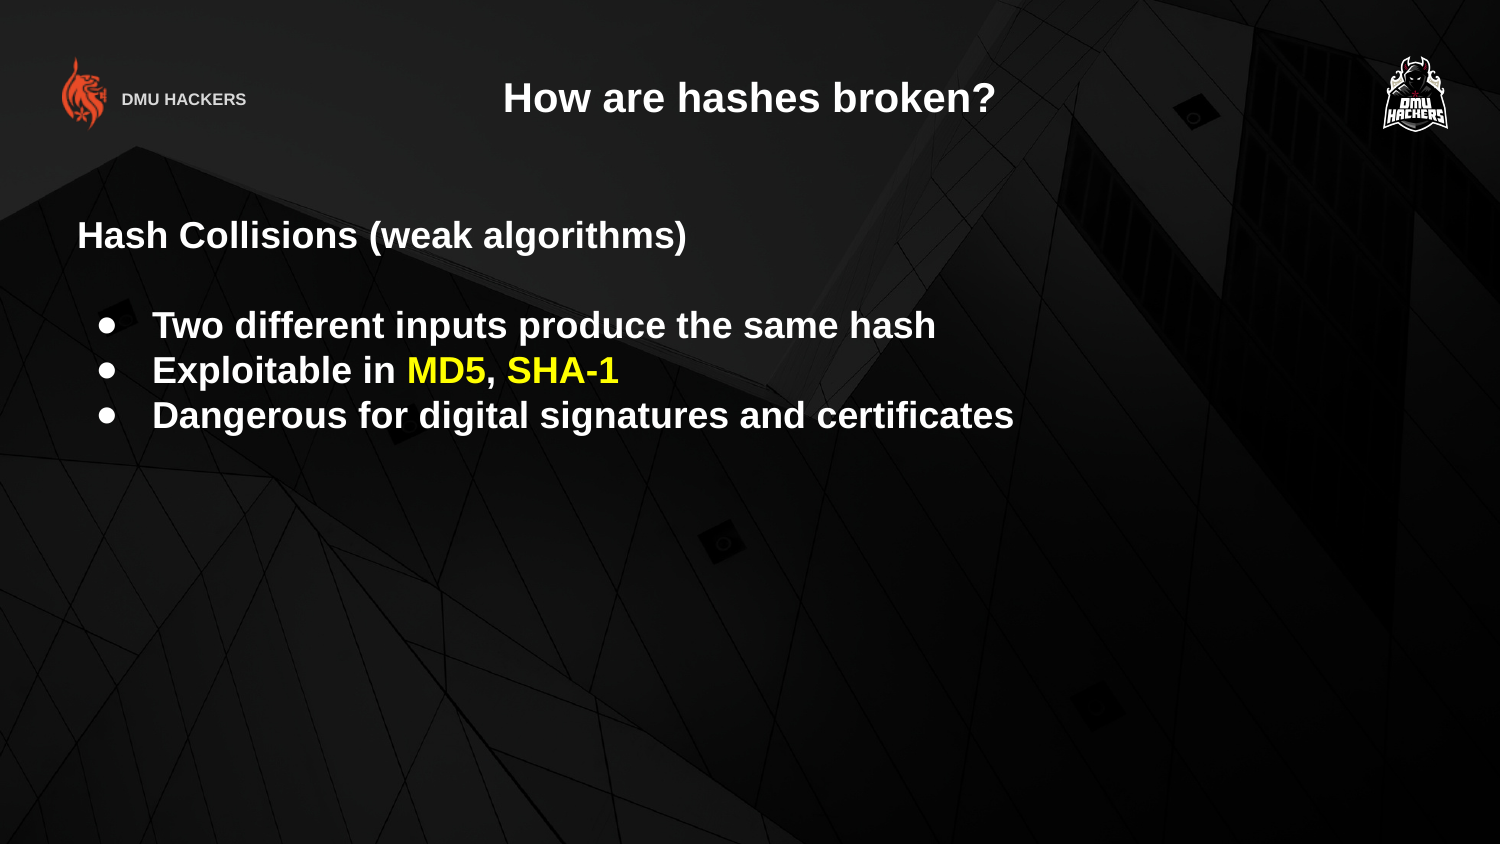

How are hashes broken?

DMU HACKERS
Hash Collisions (weak algorithms)

Two different inputs produce the same hash
Exploitable in MD5, SHA-1
Dangerous for digital signatures and certificates